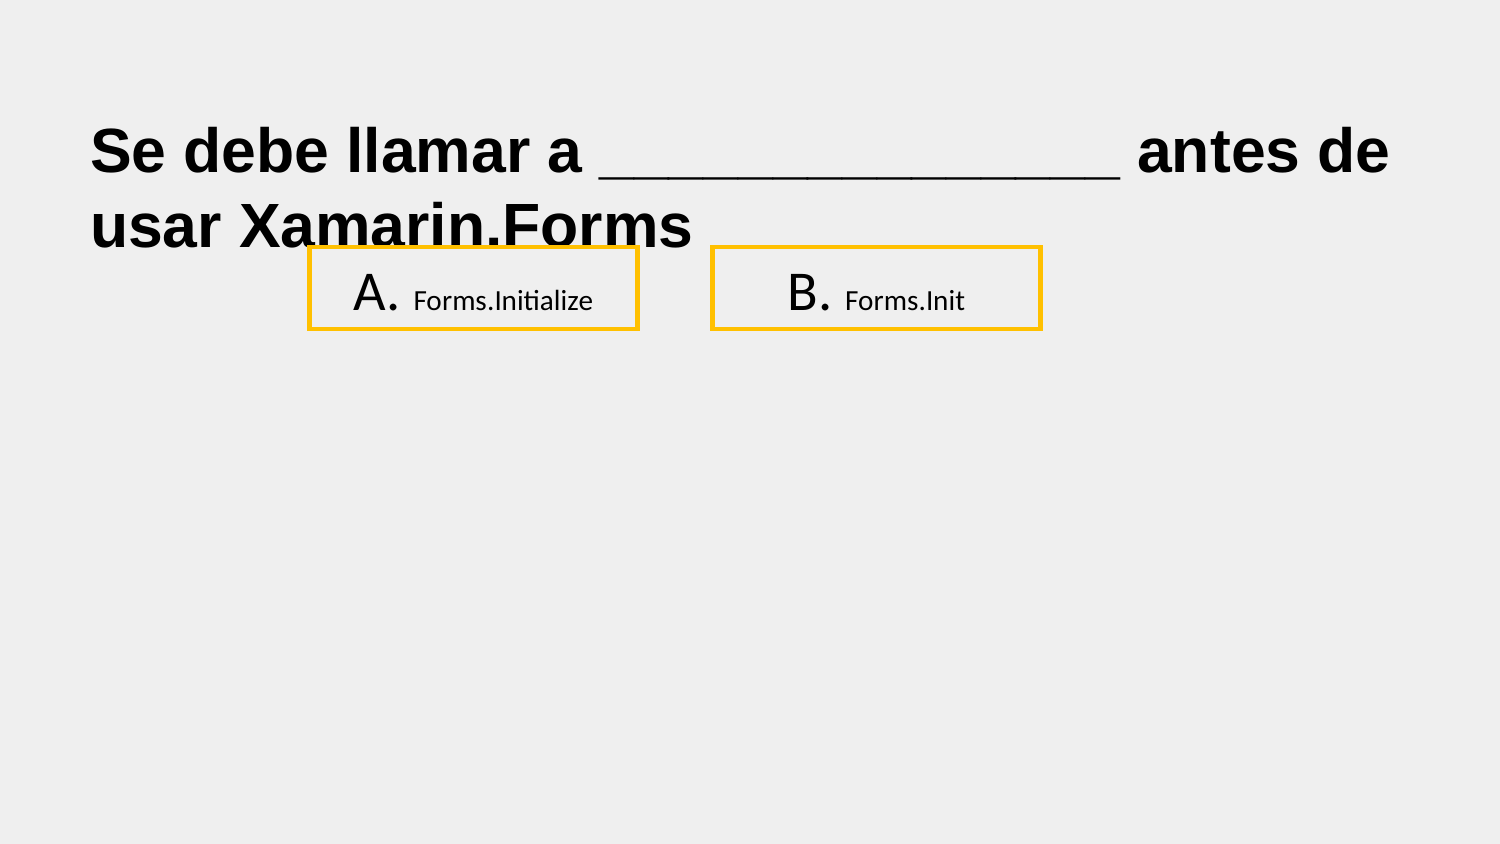

# Se debe llamar a _______________ antes de usar Xamarin.Forms
A. Forms.Initialize
B. Forms.Init